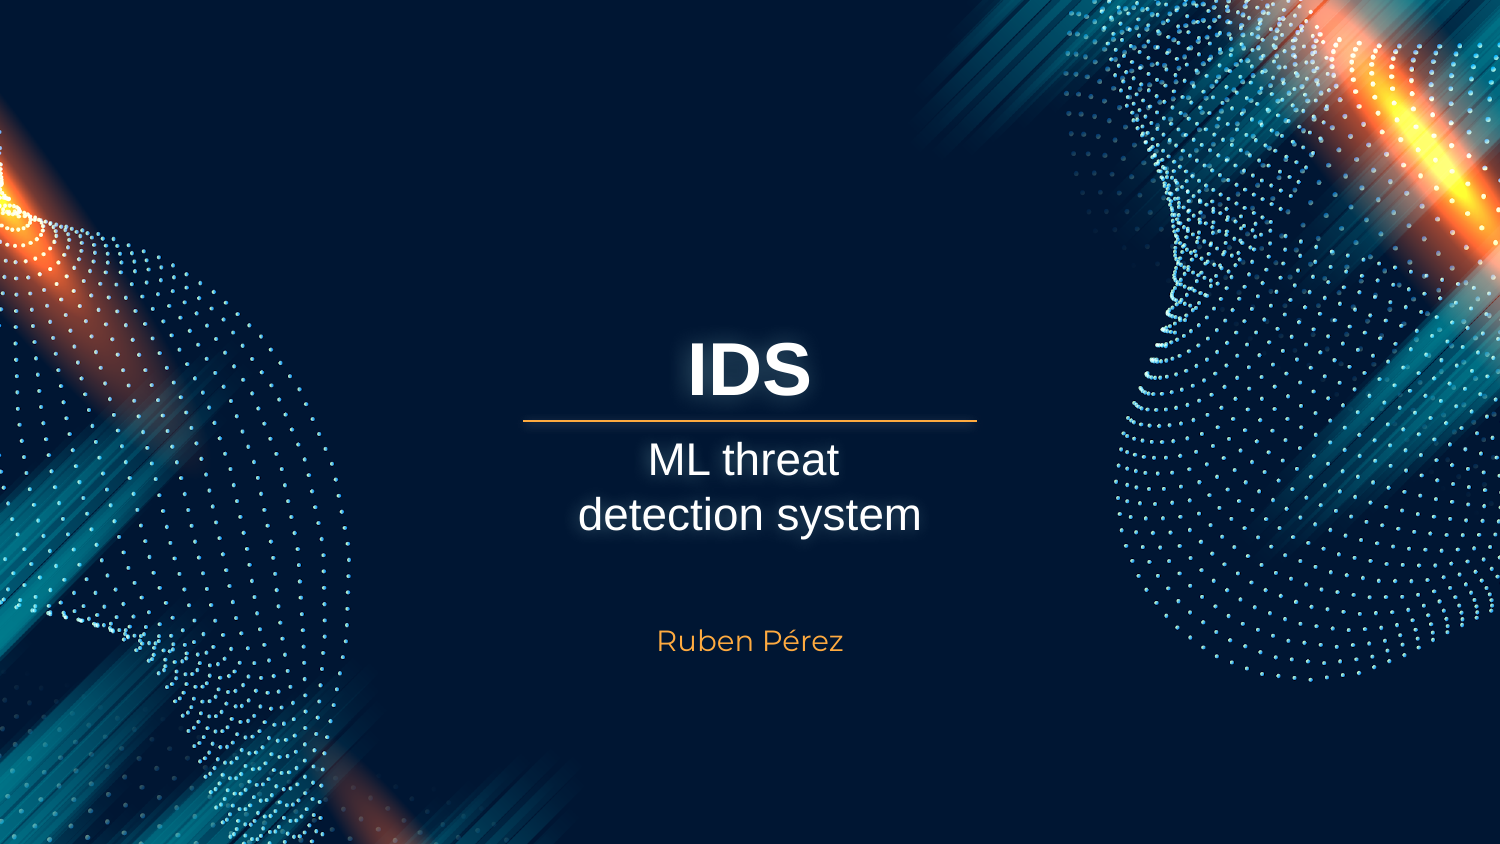

# IDS
ML threat
detection system
Ruben Pérez